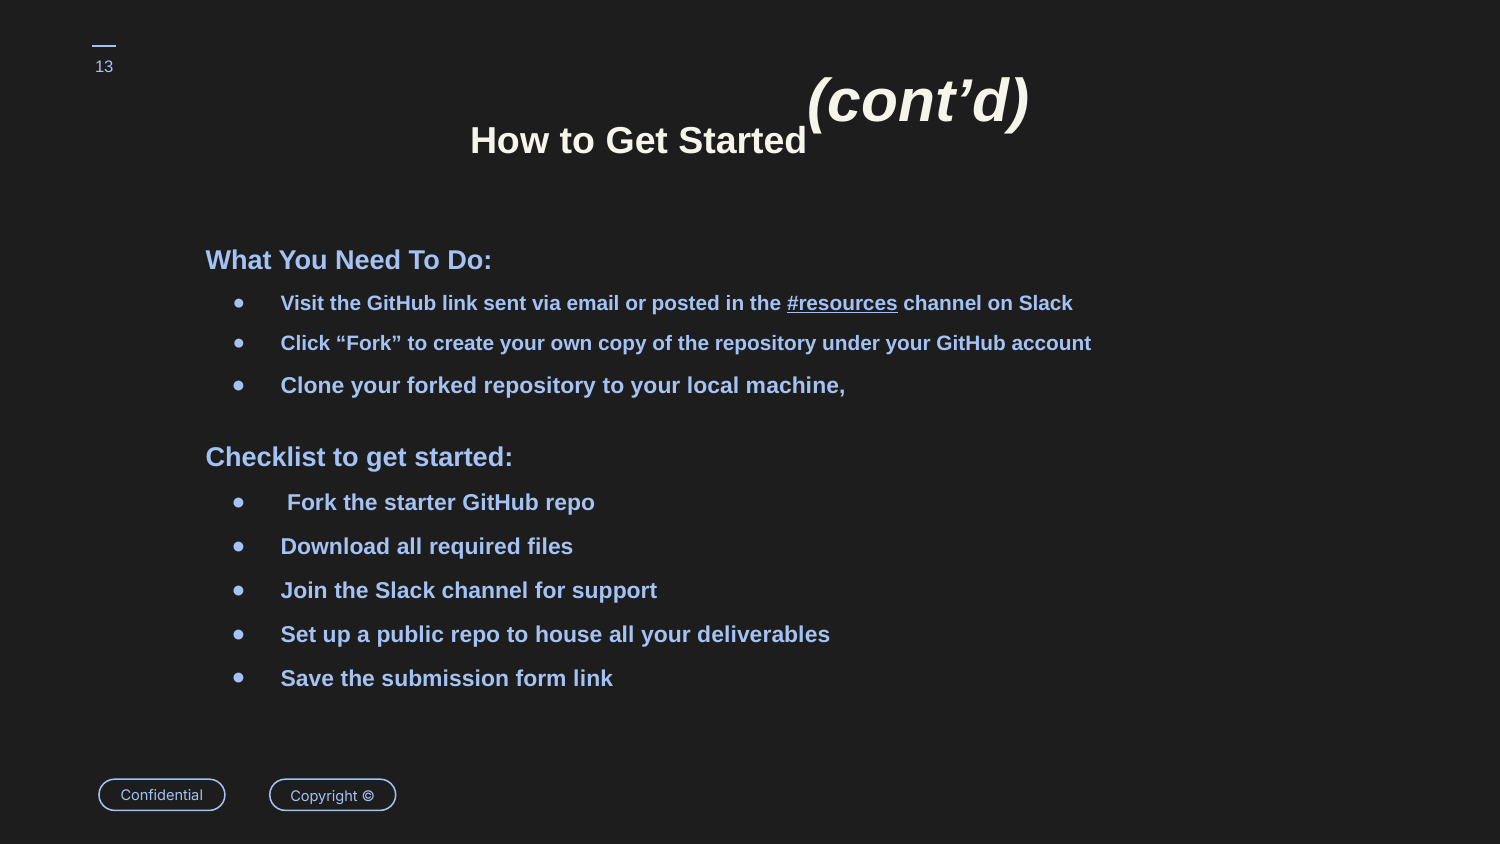

13
How to Get Started(cont’d)
What You Need To Do:
Visit the GitHub link sent via email or posted in the #resources channel on Slack
Click “Fork” to create your own copy of the repository under your GitHub account
Clone your forked repository to your local machine,
Checklist to get started:
 Fork the starter GitHub repo
Download all required files
Join the Slack channel for support
Set up a public repo to house all your deliverables
Save the submission form link